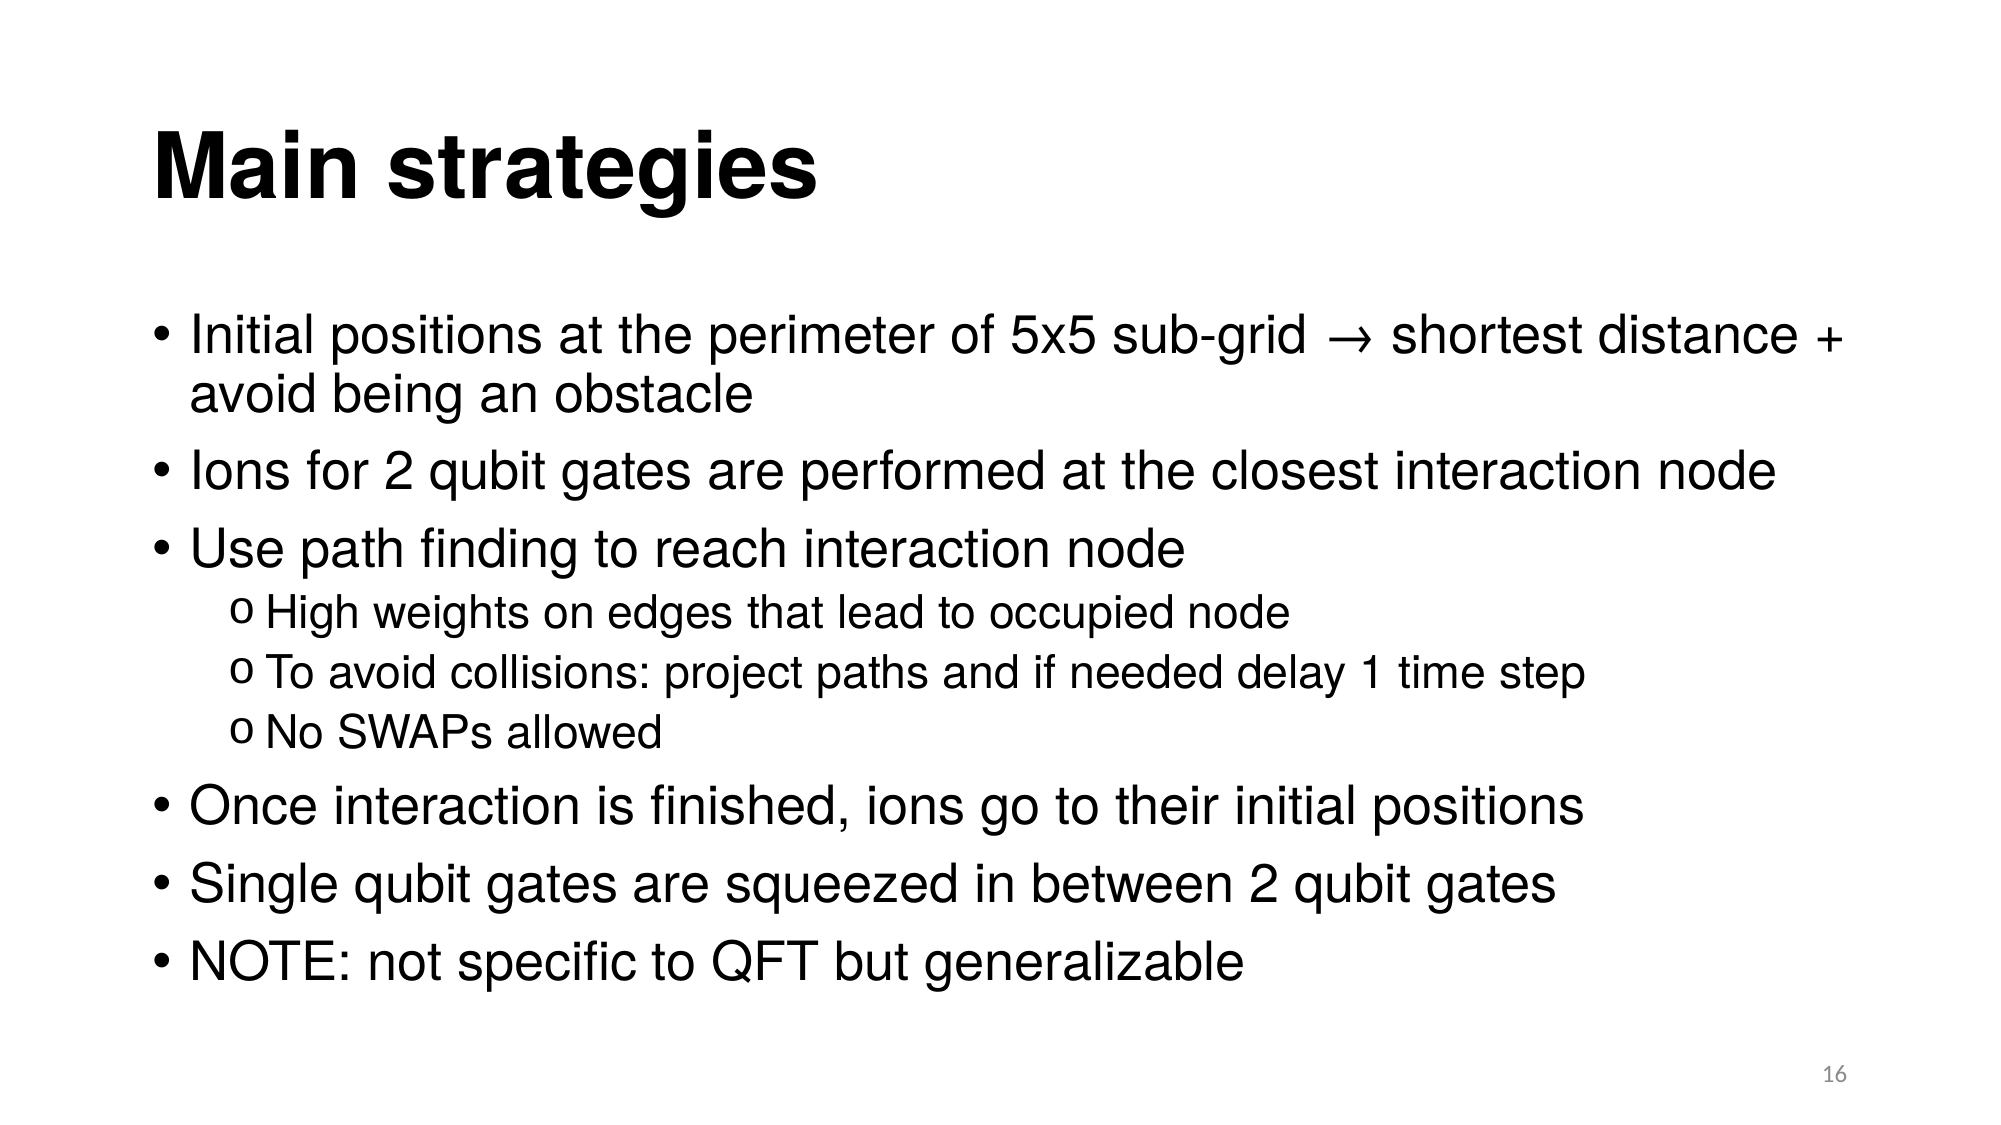

# Main strategies
Initial positions at the perimeter of 5x5 sub-grid → shortest distance + avoid being an obstacle
Ions for 2 qubit gates are performed at the closest interaction node
Use path finding to reach interaction node
High weights on edges that lead to occupied node
To avoid collisions: project paths and if needed delay 1 time step
No SWAPs allowed
Once interaction is finished, ions go to their initial positions
Single qubit gates are squeezed in between 2 qubit gates
NOTE: not specific to QFT but generalizable
16